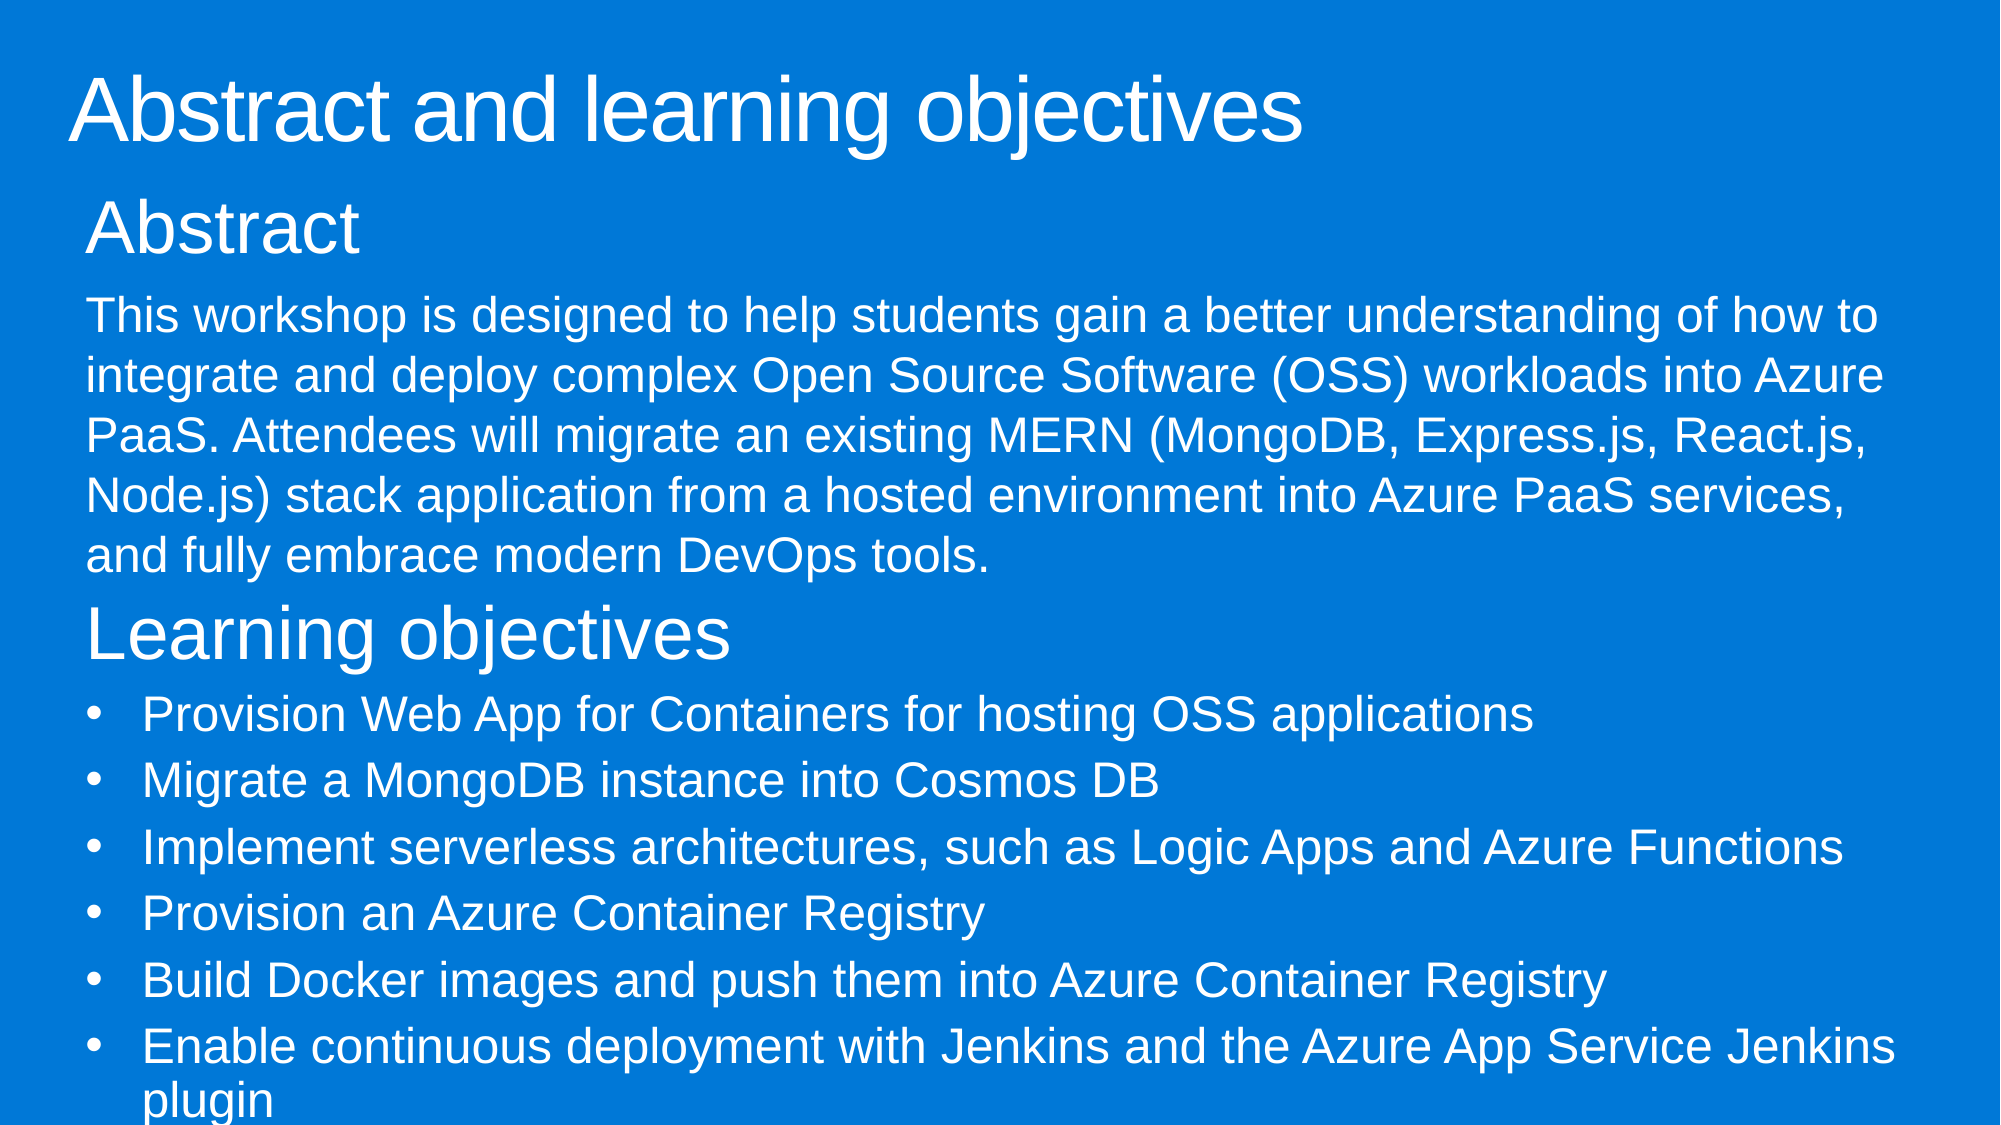

# Abstract and learning objectives
Abstract
This workshop is designed to help students gain a better understanding of how to integrate and deploy complex Open Source Software (OSS) workloads into Azure PaaS. Attendees will migrate an existing MERN (MongoDB, Express.js, React.js, Node.js) stack application from a hosted environment into Azure PaaS services, and fully embrace modern DevOps tools.
Learning objectives
Provision Web App for Containers for hosting OSS applications
Migrate a MongoDB instance into Cosmos DB
Implement serverless architectures, such as Logic Apps and Azure Functions
Provision an Azure Container Registry
Build Docker images and push them into Azure Container Registry
Enable continuous deployment with Jenkins and the Azure App Service Jenkins plugin